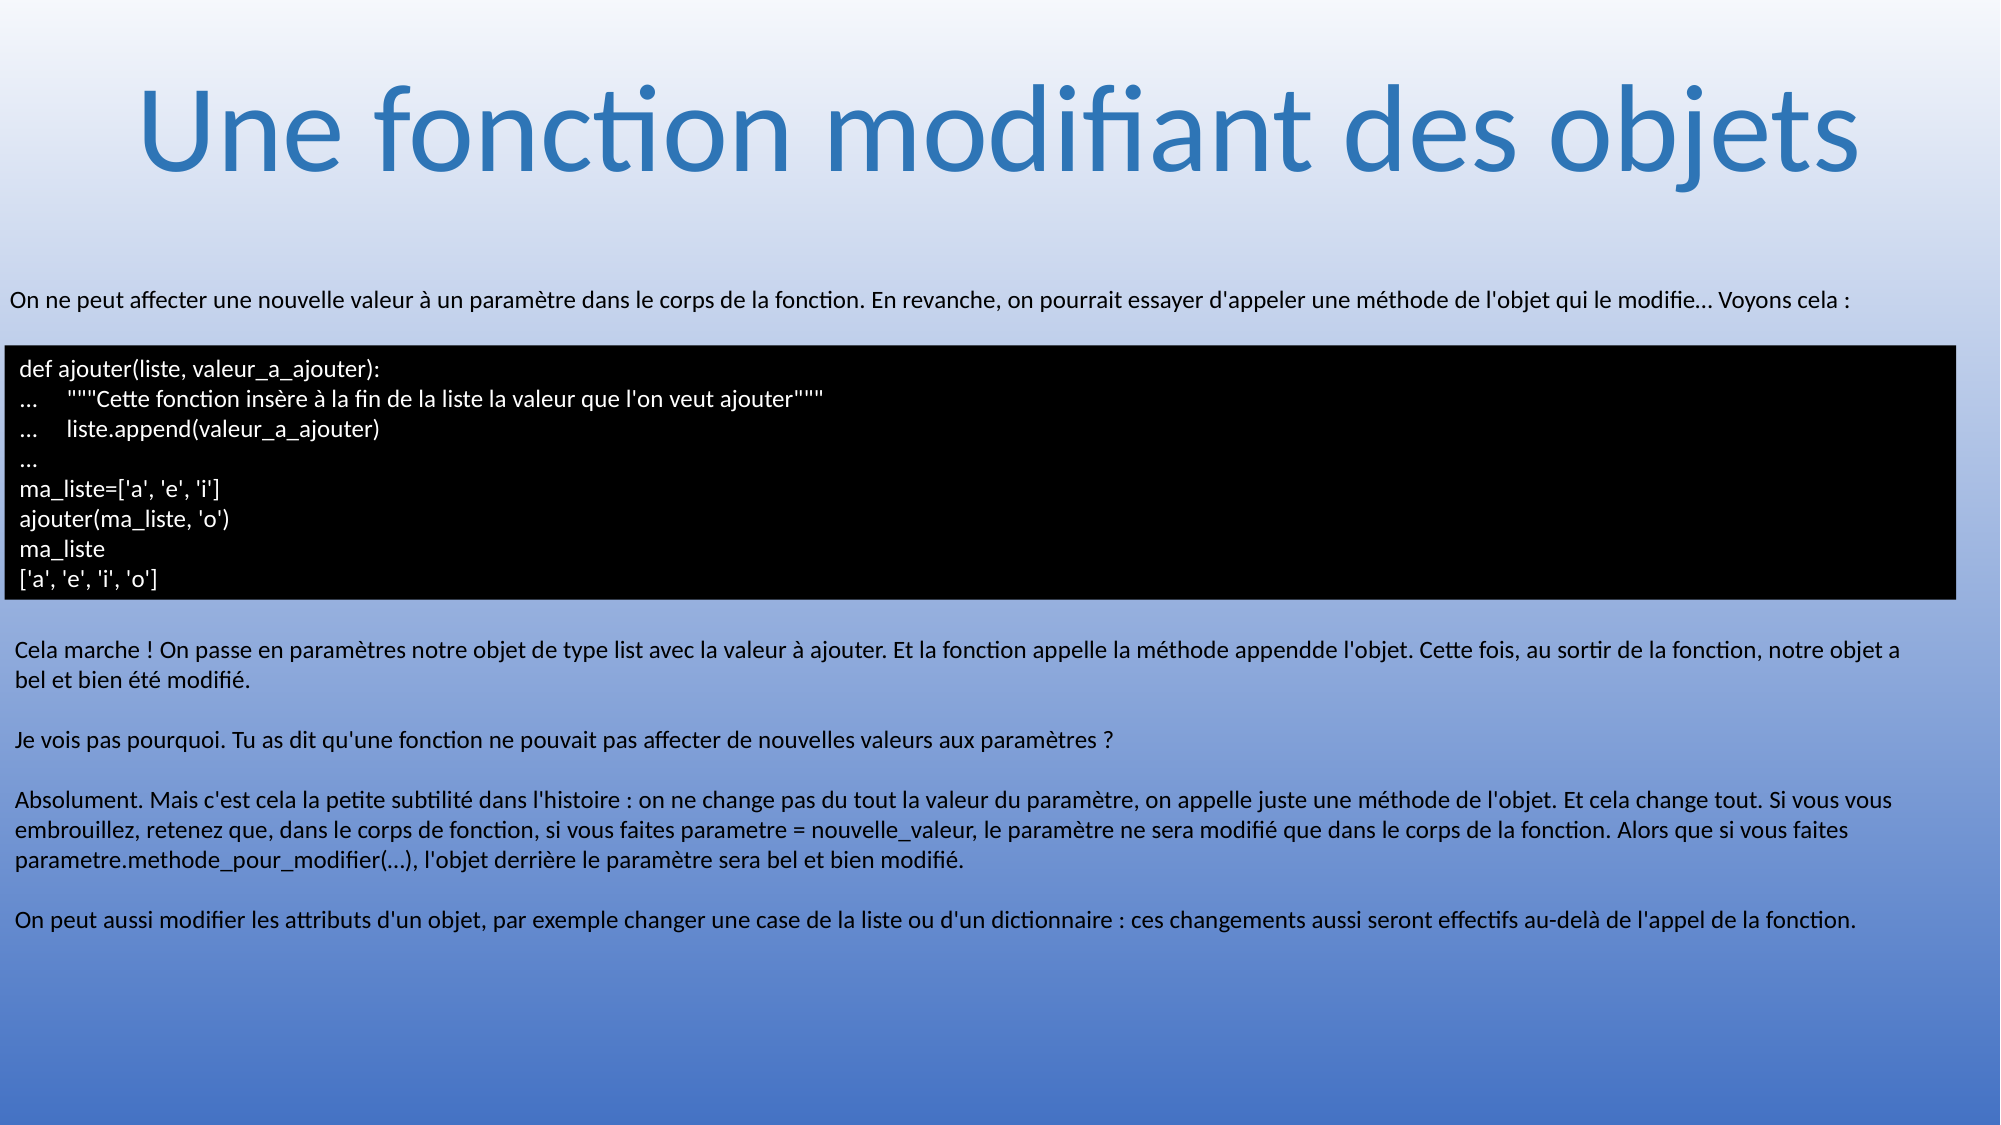

# Une fonction modifiant des objets
On ne peut affecter une nouvelle valeur à un paramètre dans le corps de la fonction. En revanche, on pourrait essayer d'appeler une méthode de l'objet qui le modifie… Voyons cela :
def ajouter(liste, valeur_a_ajouter):
...     """Cette fonction insère à la fin de la liste la valeur que l'on veut ajouter"""
...     liste.append(valeur_a_ajouter)
...
ma_liste=['a', 'e', 'i']
ajouter(ma_liste, 'o')
ma_liste
['a', 'e', 'i', 'o']
Cela marche ! On passe en paramètres notre objet de type list avec la valeur à ajouter. Et la fonction appelle la méthode appendde l'objet. Cette fois, au sortir de la fonction, notre objet a bel et bien été modifié.

Je vois pas pourquoi. Tu as dit qu'une fonction ne pouvait pas affecter de nouvelles valeurs aux paramètres ?

Absolument. Mais c'est cela la petite subtilité dans l'histoire : on ne change pas du tout la valeur du paramètre, on appelle juste une méthode de l'objet. Et cela change tout. Si vous vous embrouillez, retenez que, dans le corps de fonction, si vous faites parametre = nouvelle_valeur, le paramètre ne sera modifié que dans le corps de la fonction. Alors que si vous faites parametre.methode_pour_modifier(…), l'objet derrière le paramètre sera bel et bien modifié.

On peut aussi modifier les attributs d'un objet, par exemple changer une case de la liste ou d'un dictionnaire : ces changements aussi seront effectifs au-delà de l'appel de la fonction.

24